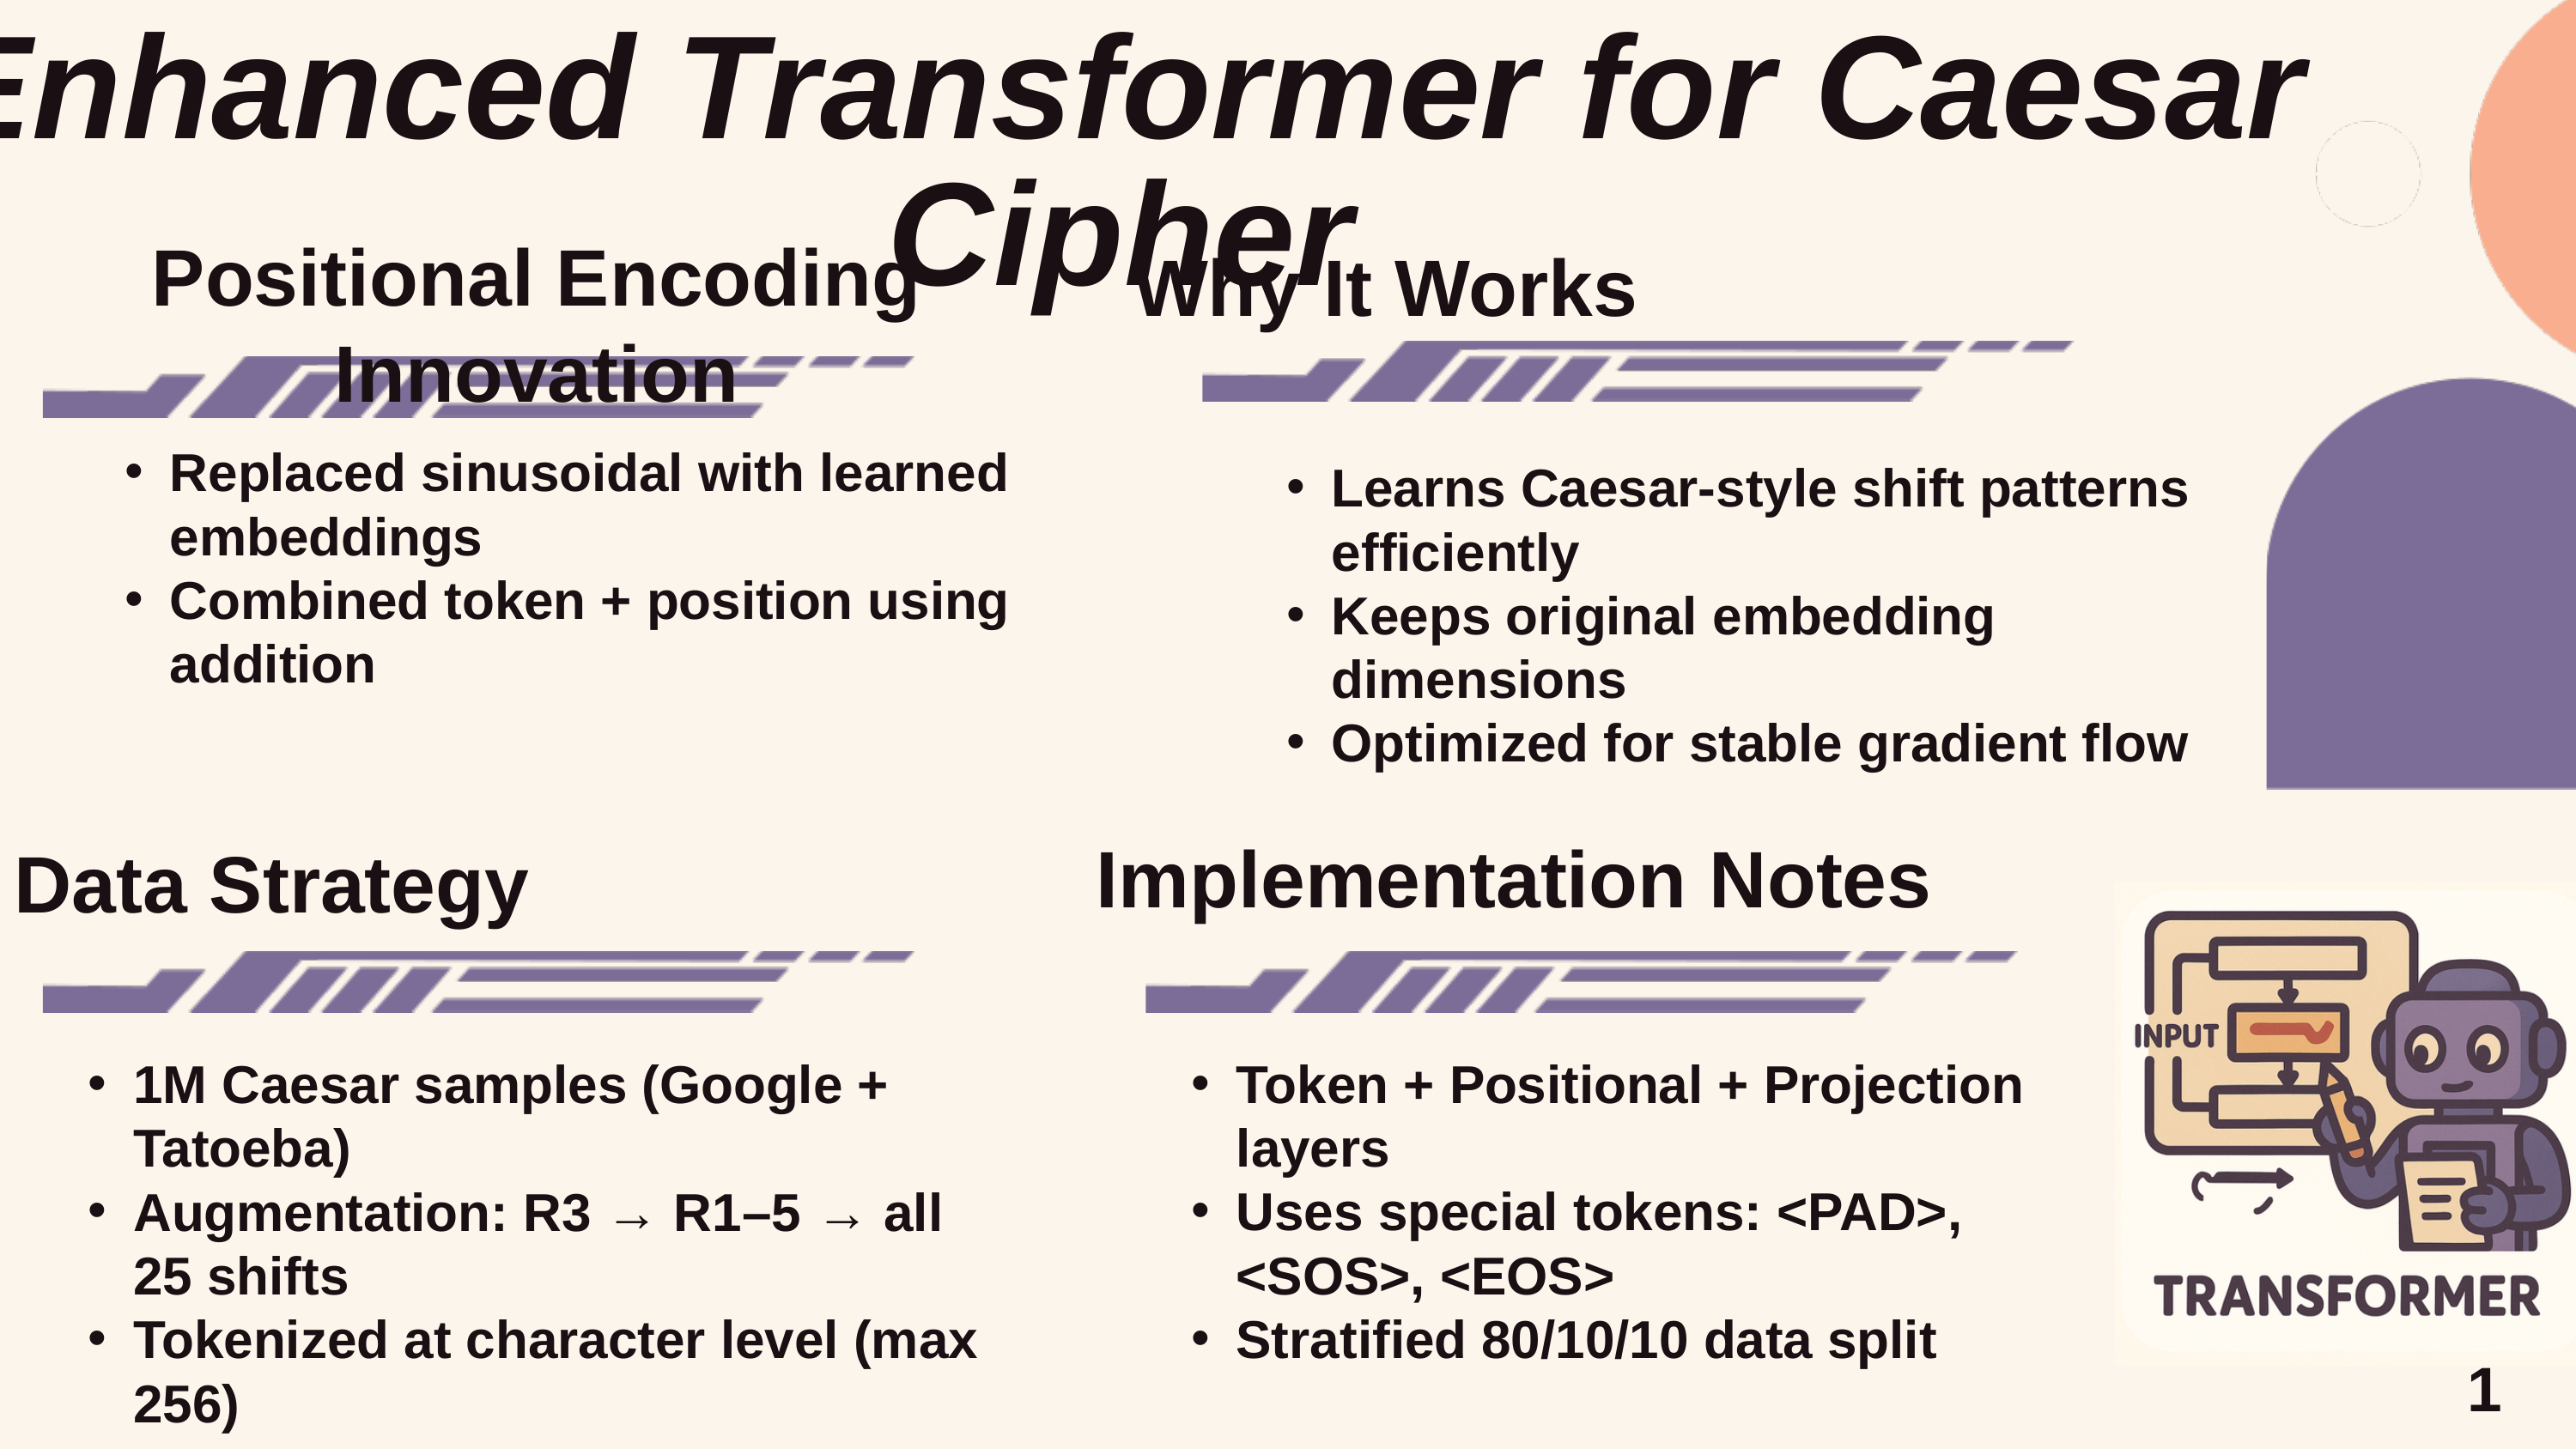

Enhanced Transformer for Caesar Cipher
Positional Encoding Innovation
Why It Works

Replaced sinusoidal with learned embeddings
Combined token + position using addition

Learns Caesar-style shift patterns efficiently
Keeps original embedding dimensions
Optimized for stable gradient flow

 Implementation Notes
 Data Strategy

1M Caesar samples (Google + Tatoeba)
Augmentation: R3 → R1–5 → all 25 shifts
Tokenized at character level (max 256)

Token + Positional + Projection layers
Uses special tokens: <PAD>, <SOS>, <EOS>
Stratified 80/10/10 data split

15